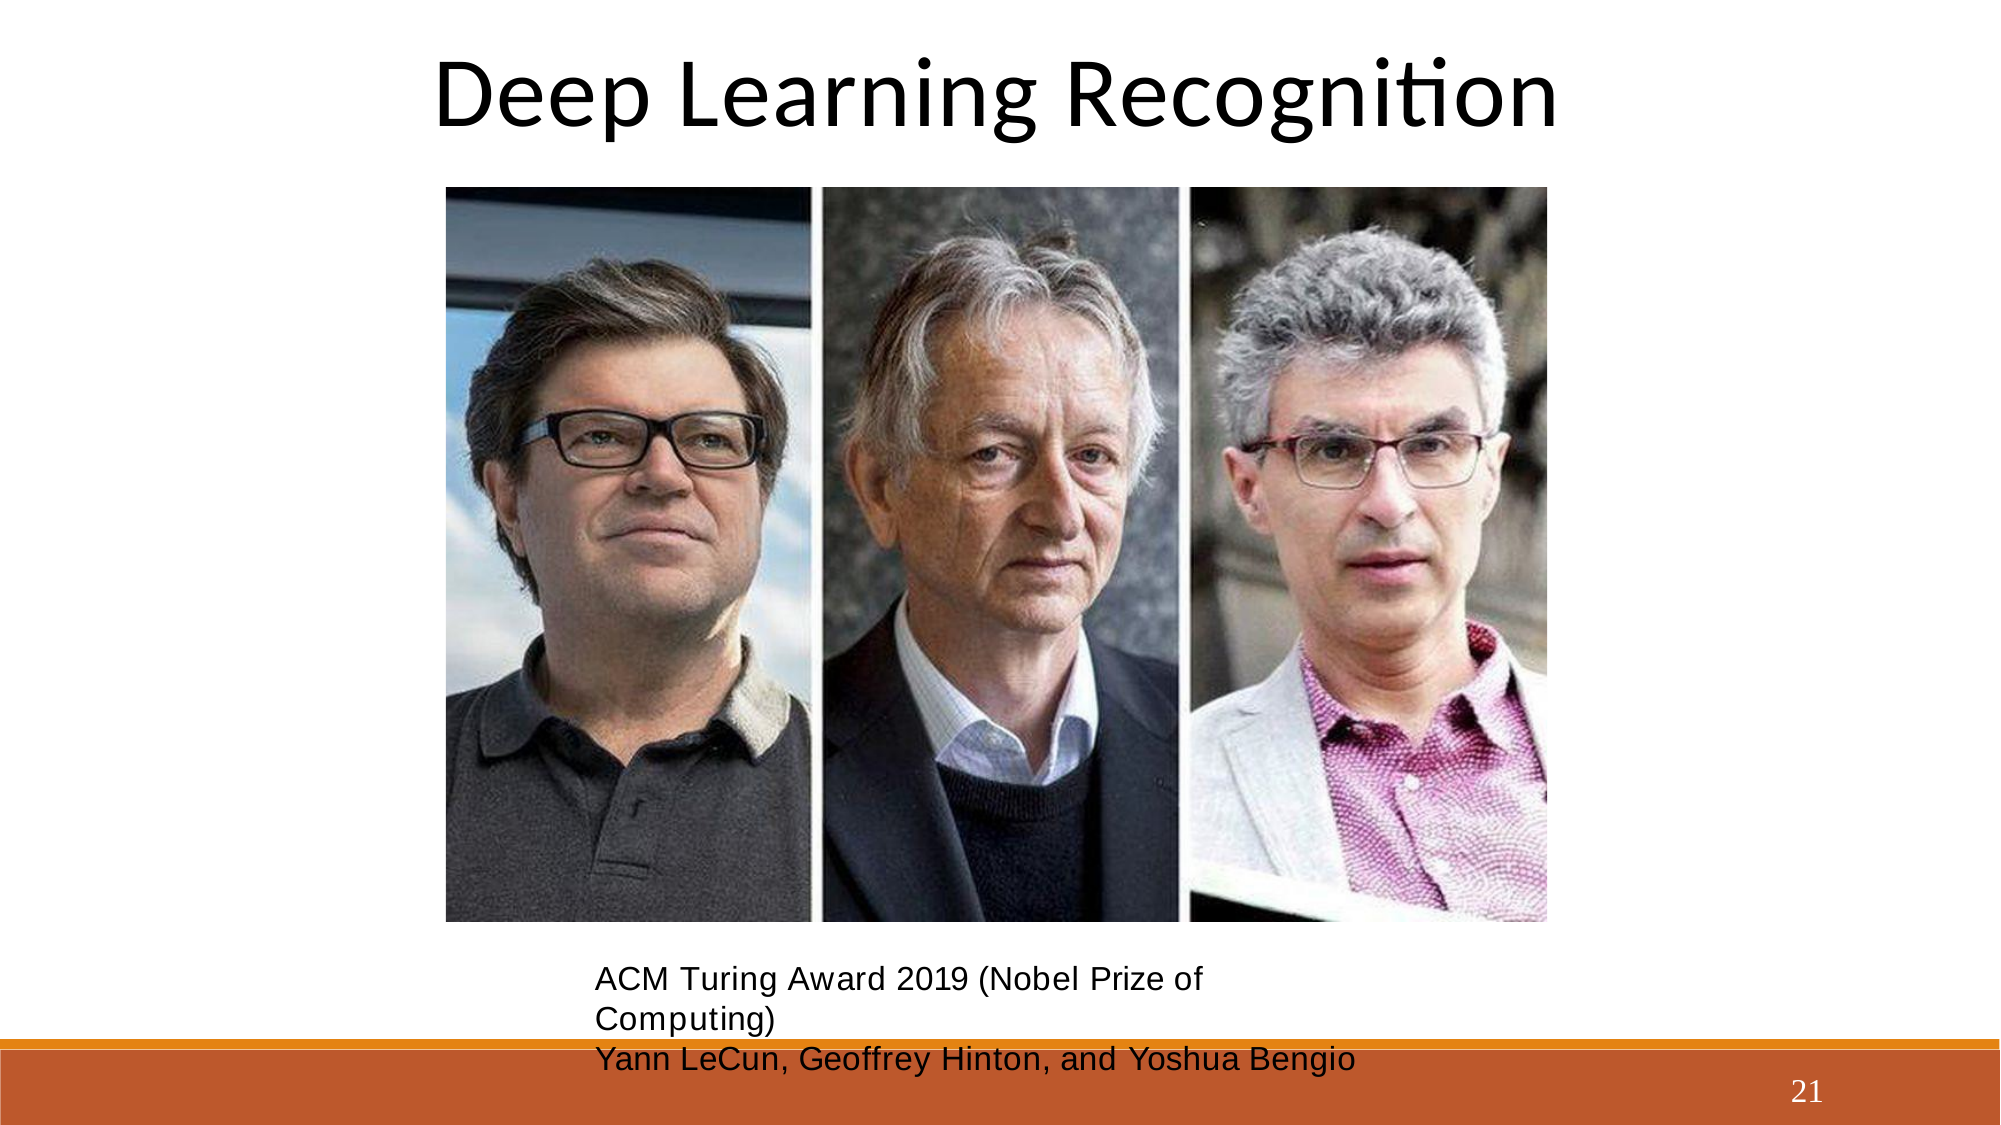

Deep Learning Recognition

ACM Turing Award 2019 (Nobel Prize of Computing)
Yann LeCun, Geoffrey Hinton, and Yoshua Bengio
21